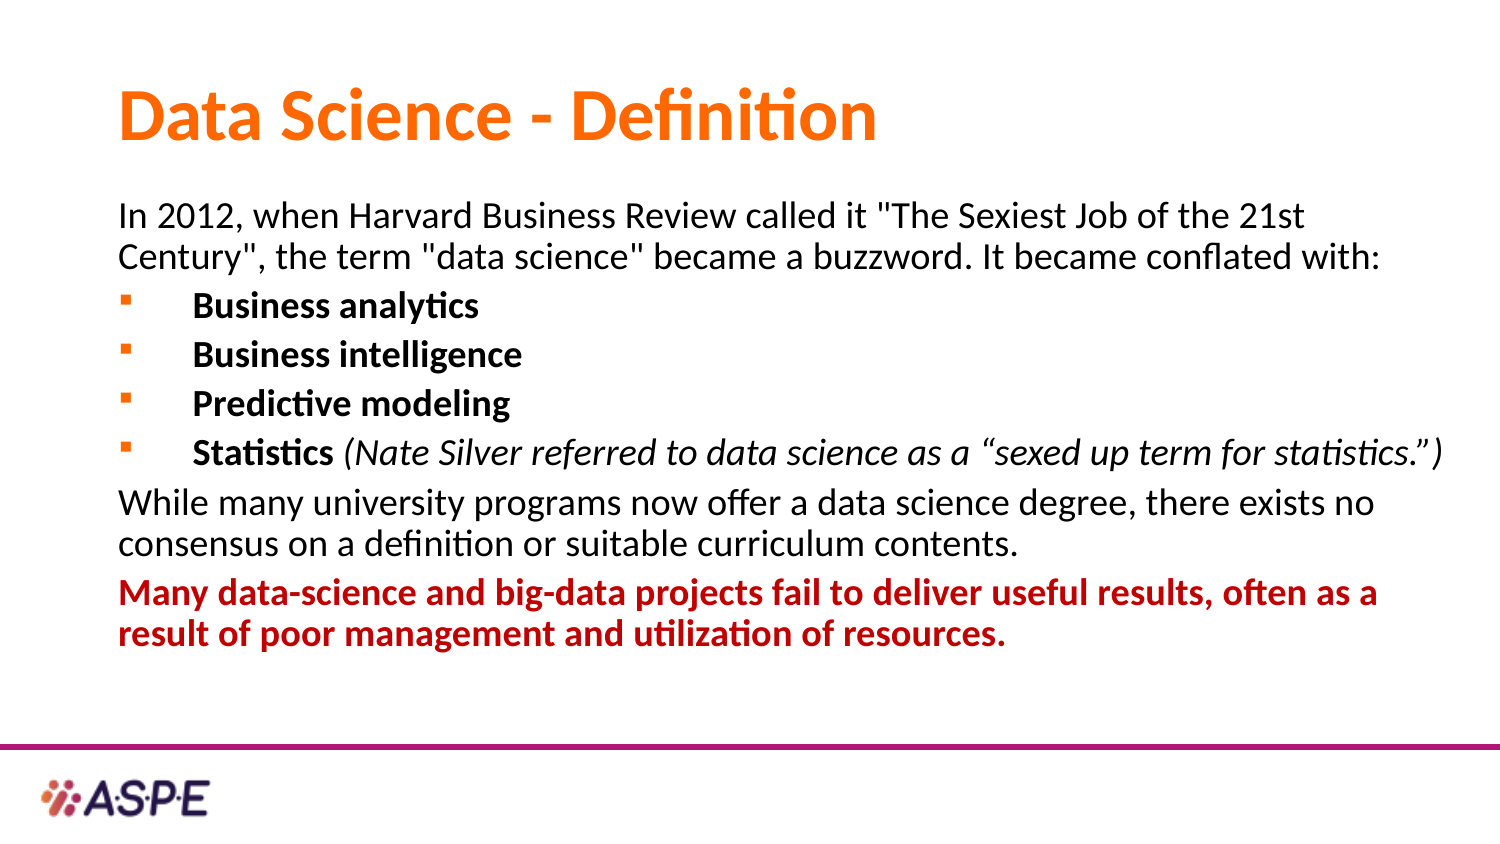

# Data Science - Definition
In 2012, when Harvard Business Review called it "The Sexiest Job of the 21st Century", the term "data science" became a buzzword. It became conflated with:
Business analytics
Business intelligence
Predictive modeling
Statistics (Nate Silver referred to data science as a “sexed up term for statistics.”)
While many university programs now offer a data science degree, there exists no consensus on a definition or suitable curriculum contents.
Many data-science and big-data projects fail to deliver useful results, often as a result of poor management and utilization of resources.